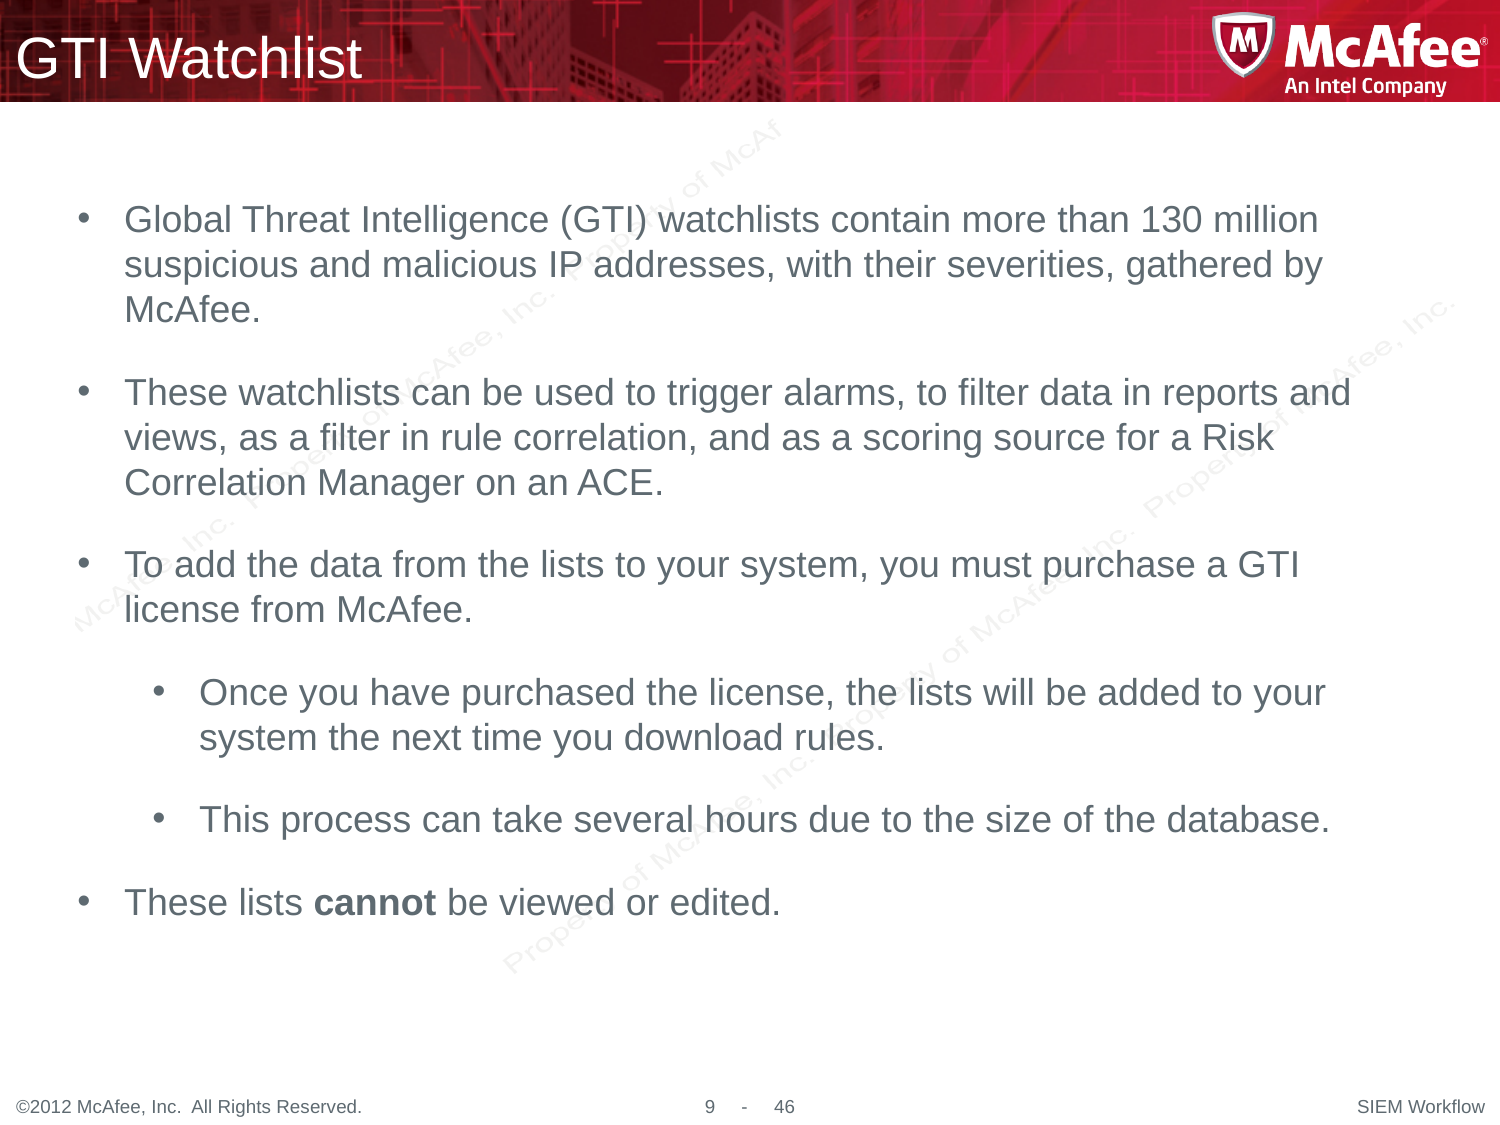

# GTI Watchlist
Global Threat Intelligence (GTI) watchlists contain more than 130 million suspicious and malicious IP addresses, with their severities, gathered by McAfee.
These watchlists can be used to trigger alarms, to filter data in reports and views, as a filter in rule correlation, and as a scoring source for a Risk Correlation Manager on an ACE.
To add the data from the lists to your system, you must purchase a GTI license from McAfee.
Once you have purchased the license, the lists will be added to your system the next time you download rules.
This process can take several hours due to the size of the database.
These lists cannot be viewed or edited.
SIEM Workflow